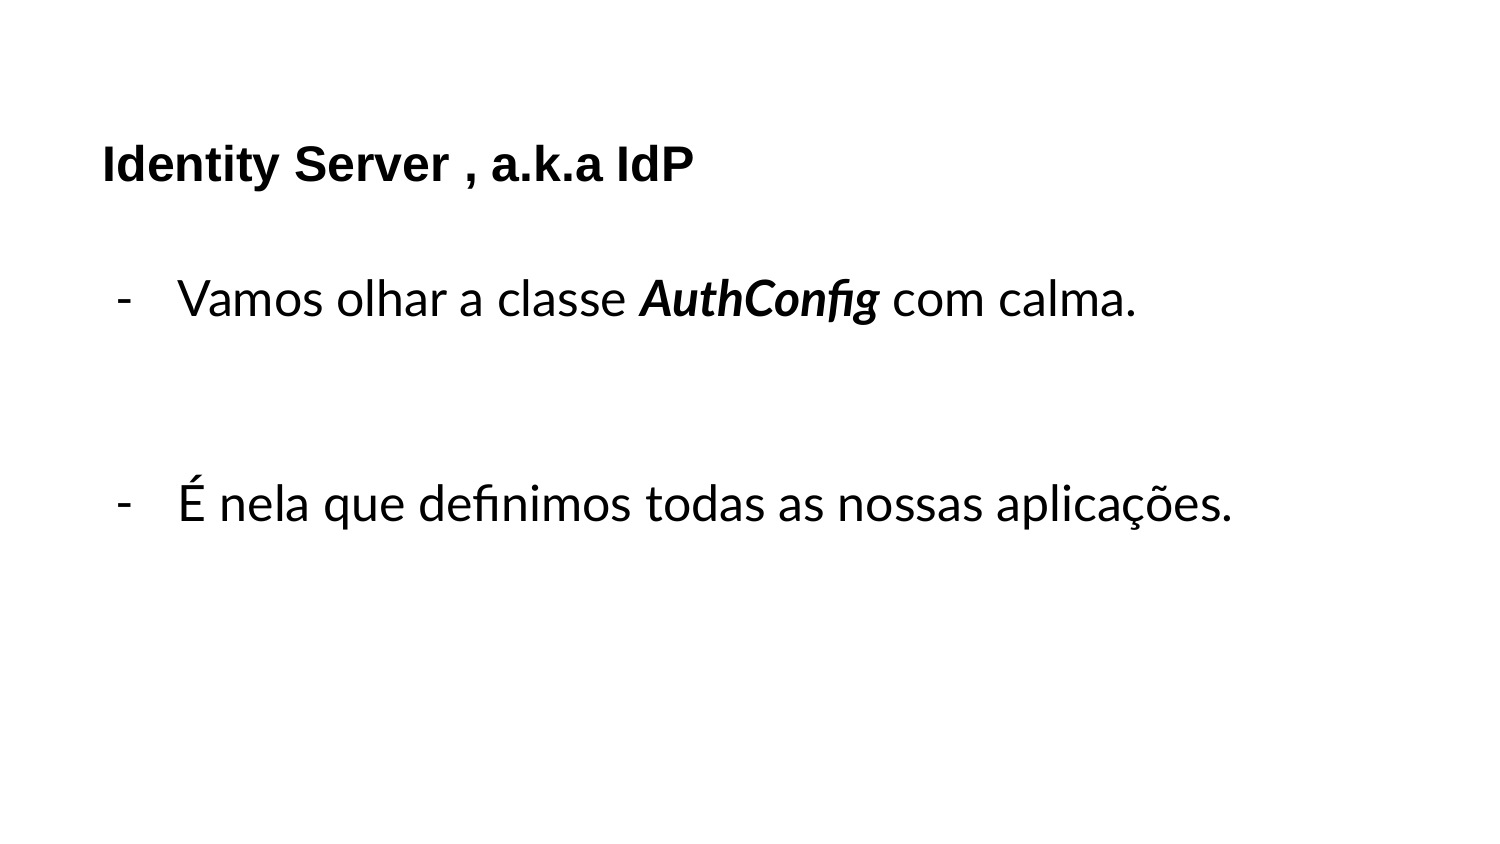

Identity Server , a.k.a IdP
Vamos olhar a classe AuthConfig com calma.

É nela que definimos todas as nossas aplicações.